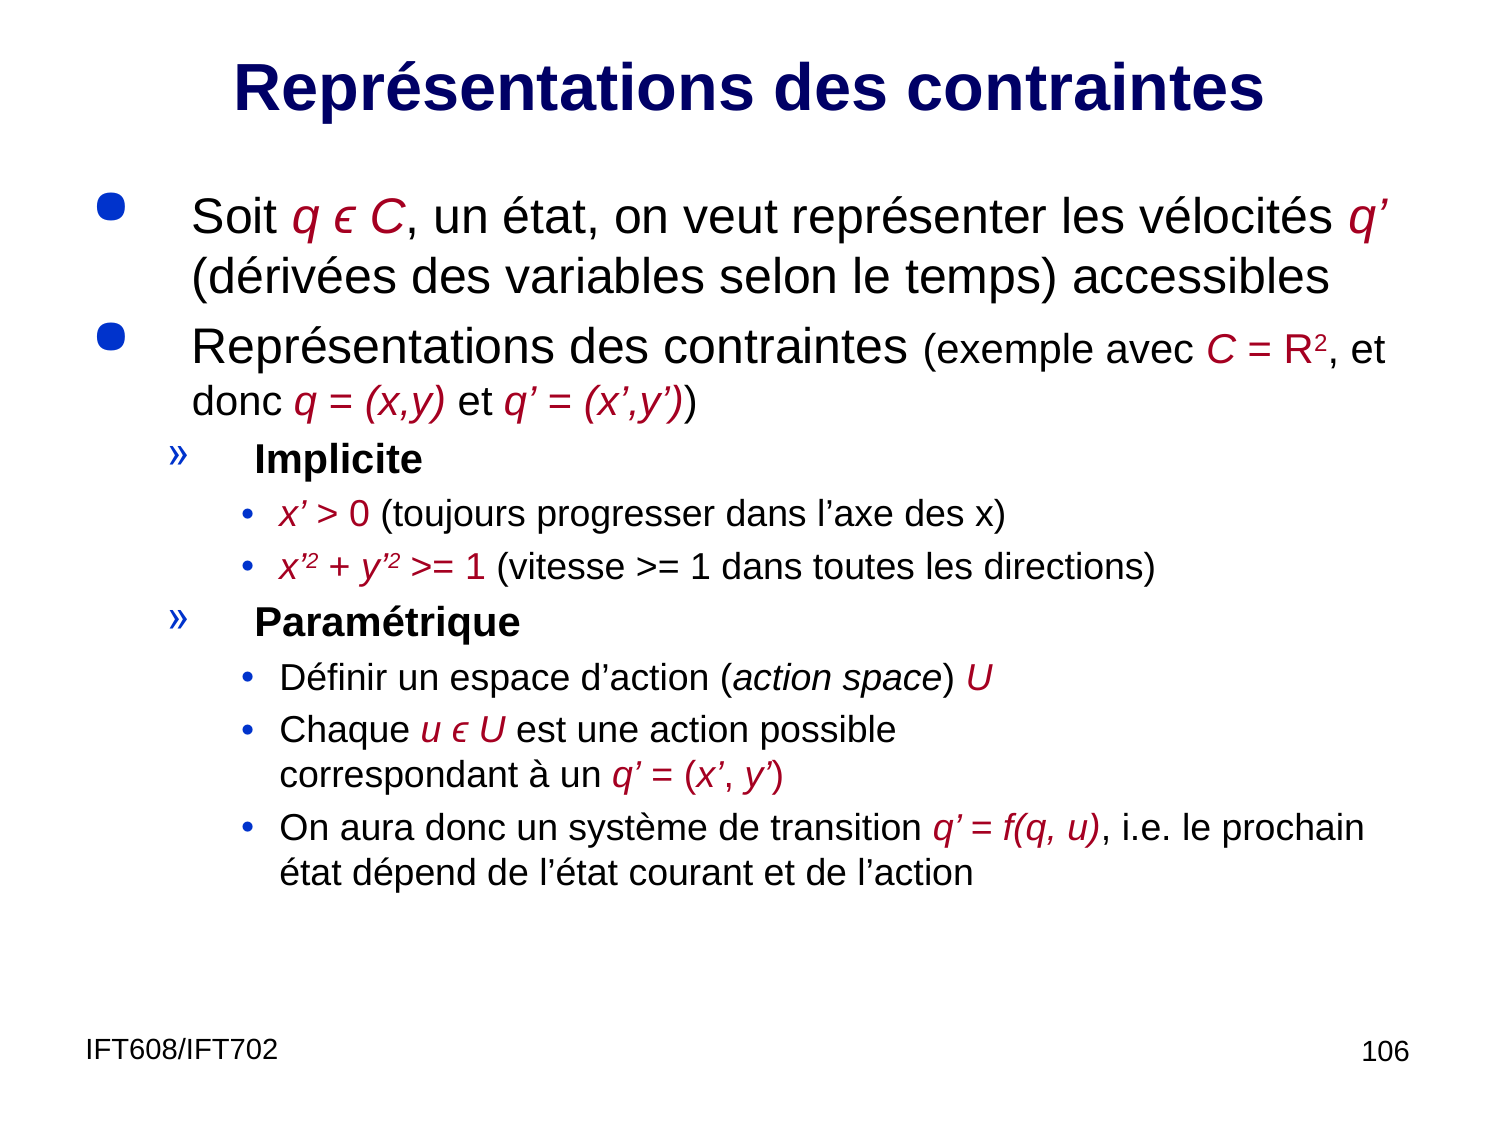

Représentations des contraintes
Soit q ϵ C, un état, on veut représenter les vélocités q’ (dérivées des variables selon le temps) accessibles
Représentations des contraintes (exemple avec C = R2, et donc q = (x,y) et q’ = (x’,y’))
Implicite
x’ > 0 (toujours progresser dans l’axe des x)
x’2 + y’2 >= 1 (vitesse >= 1 dans toutes les directions)
Paramétrique
Définir un espace d’action (action space) U
Chaque u ϵ U est une action possible
correspondant à un q’ = (x’, y’)
On aura donc un système de transition q’ = f(q, u), i.e. le prochain état dépend de l’état courant et de l’action

IFT608/IFT702
106